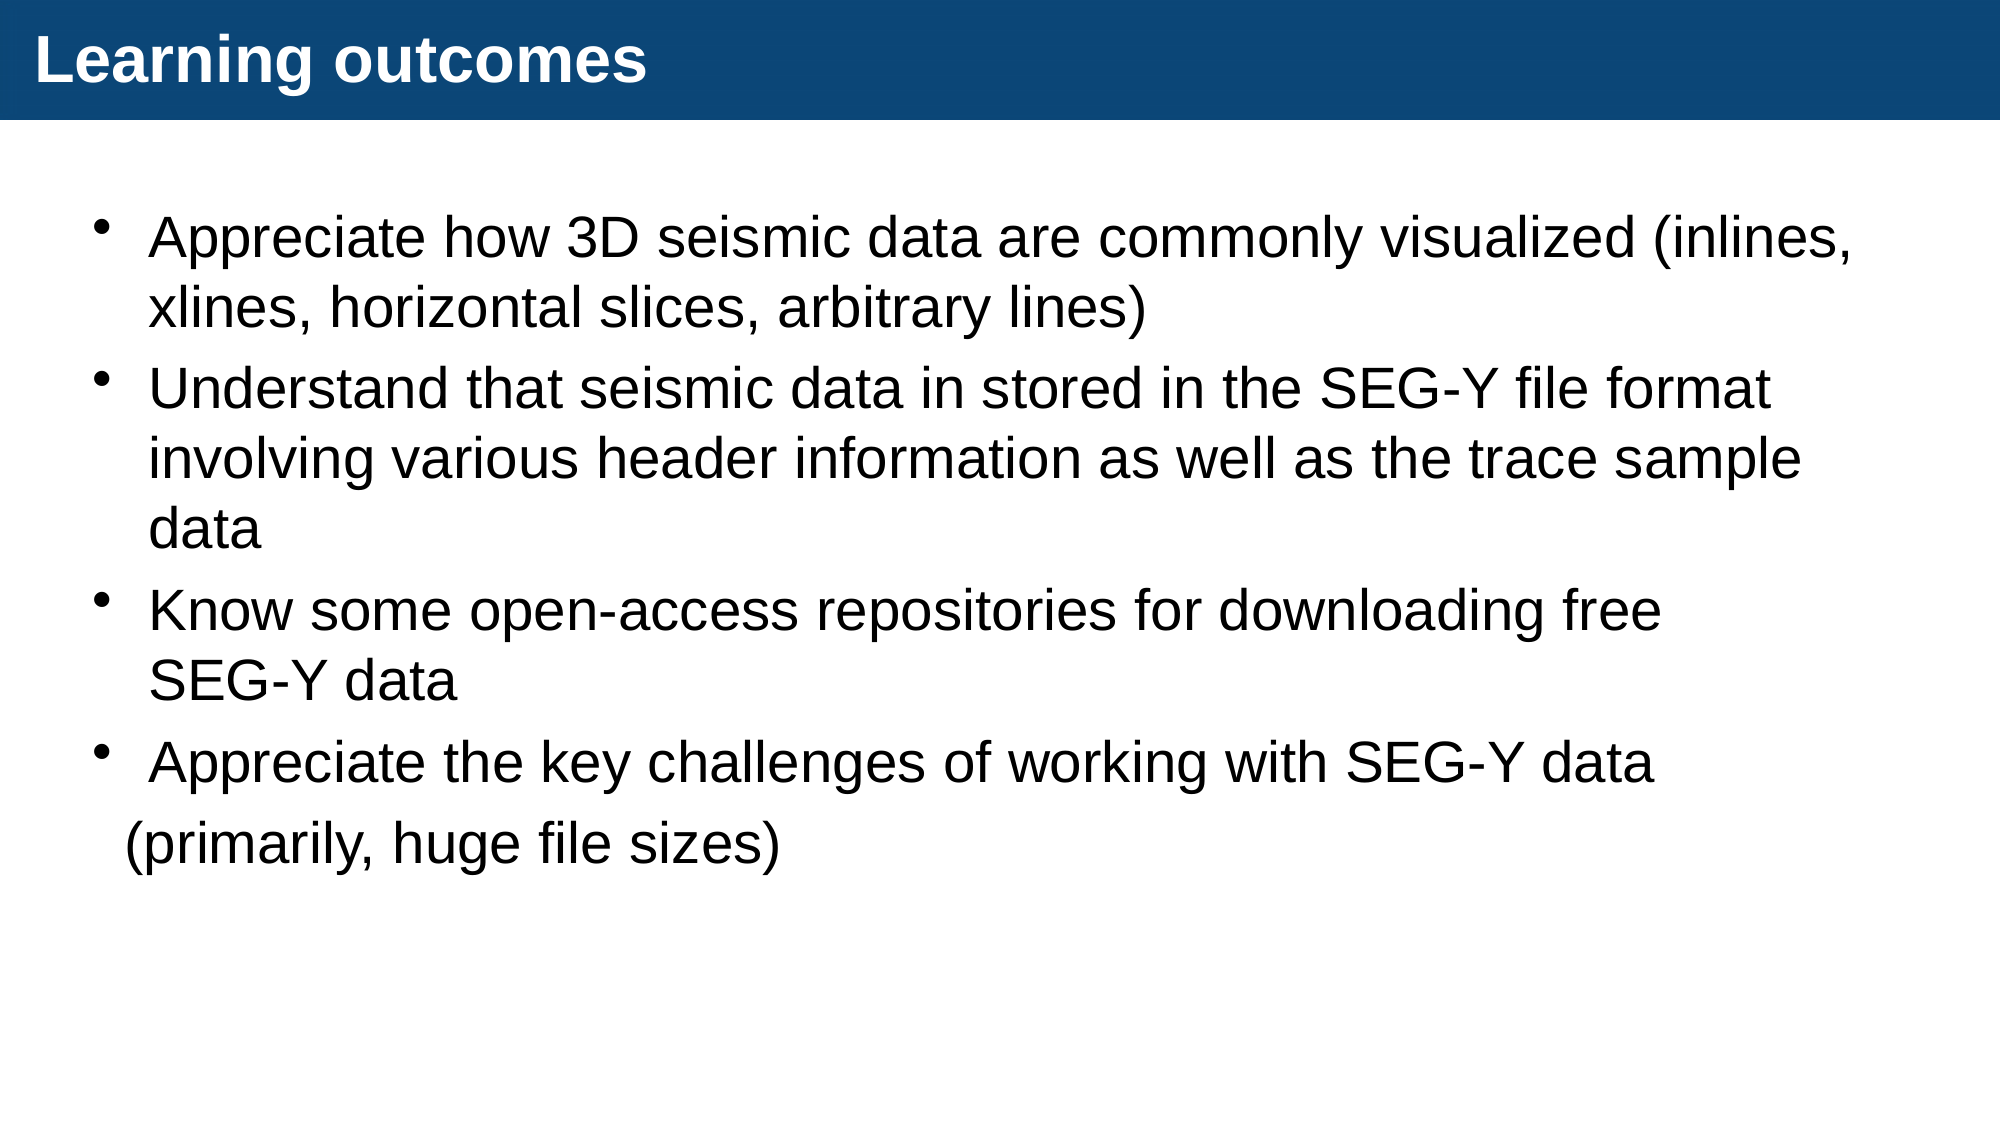

# Learning outcomes
Appreciate how 3D seismic data are commonly visualized (inlines, xlines, horizontal slices, arbitrary lines)
Understand that seismic data in stored in the SEG-Y file format involving various header information as well as the trace sample data
Know some open-access repositories for downloading free     SEG-Y data
Appreciate the key challenges of working with SEG-Y data
  (primarily, huge file sizes)